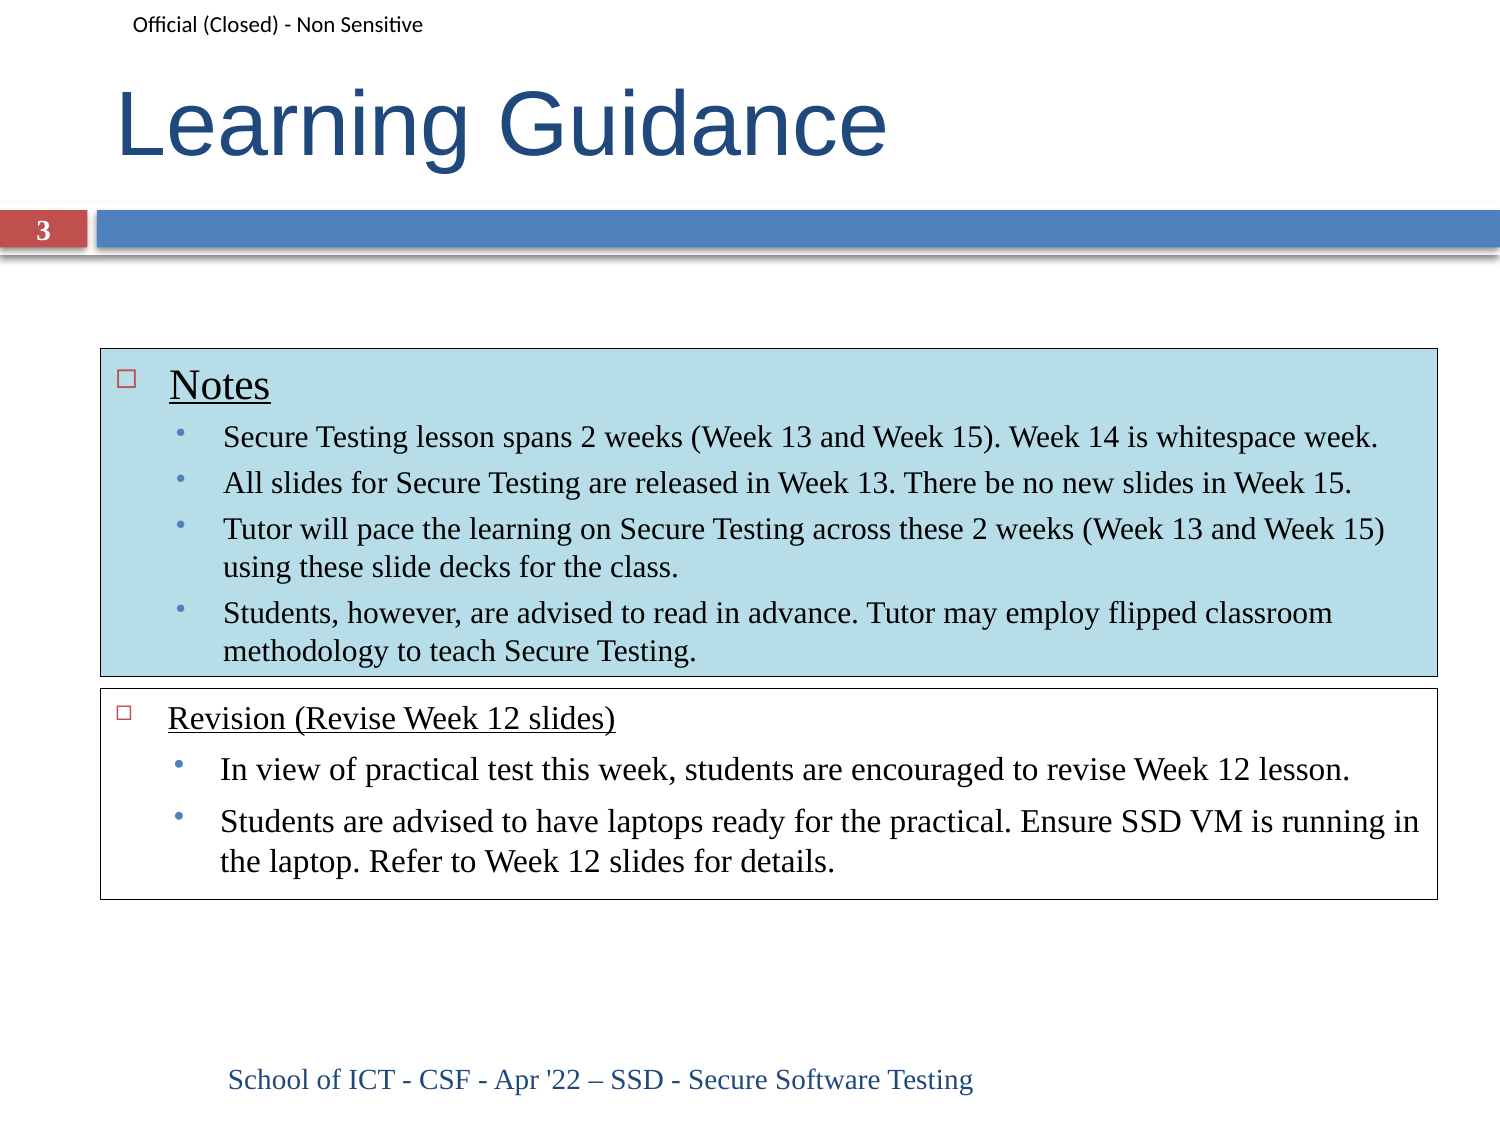

# Learning Guidance
3
Notes
Secure Testing lesson spans 2 weeks (Week 13 and Week 15). Week 14 is whitespace week.
All slides for Secure Testing are released in Week 13. There be no new slides in Week 15.
Tutor will pace the learning on Secure Testing across these 2 weeks (Week 13 and Week 15) using these slide decks for the class.
Students, however, are advised to read in advance. Tutor may employ flipped classroom methodology to teach Secure Testing.

Revision (Revise Week 12 slides)
In view of practical test this week, students are encouraged to revise Week 12 lesson.
Students are advised to have laptops ready for the practical. Ensure SSD VM is running in the laptop. Refer to Week 12 slides for details.
School of ICT - CSF - Apr '22 – SSD - Secure Software Testing